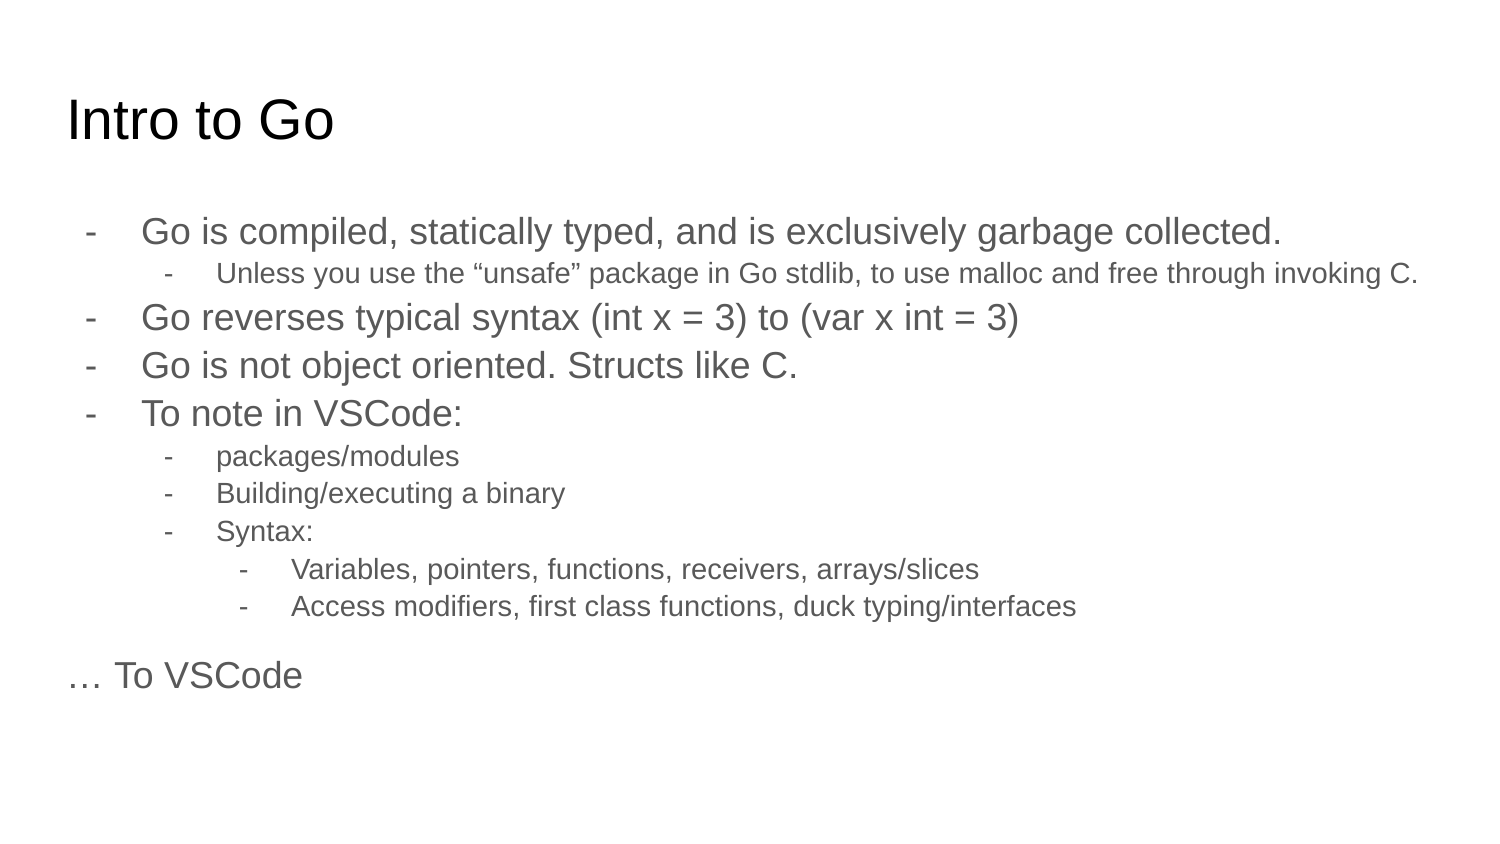

# Intro to Go
Go is compiled, statically typed, and is exclusively garbage collected.
Unless you use the “unsafe” package in Go stdlib, to use malloc and free through invoking C.
Go reverses typical syntax (int x = 3) to (var x int = 3)
Go is not object oriented. Structs like C.
To note in VSCode:
packages/modules
Building/executing a binary
Syntax:
Variables, pointers, functions, receivers, arrays/slices
Access modifiers, first class functions, duck typing/interfaces
… To VSCode